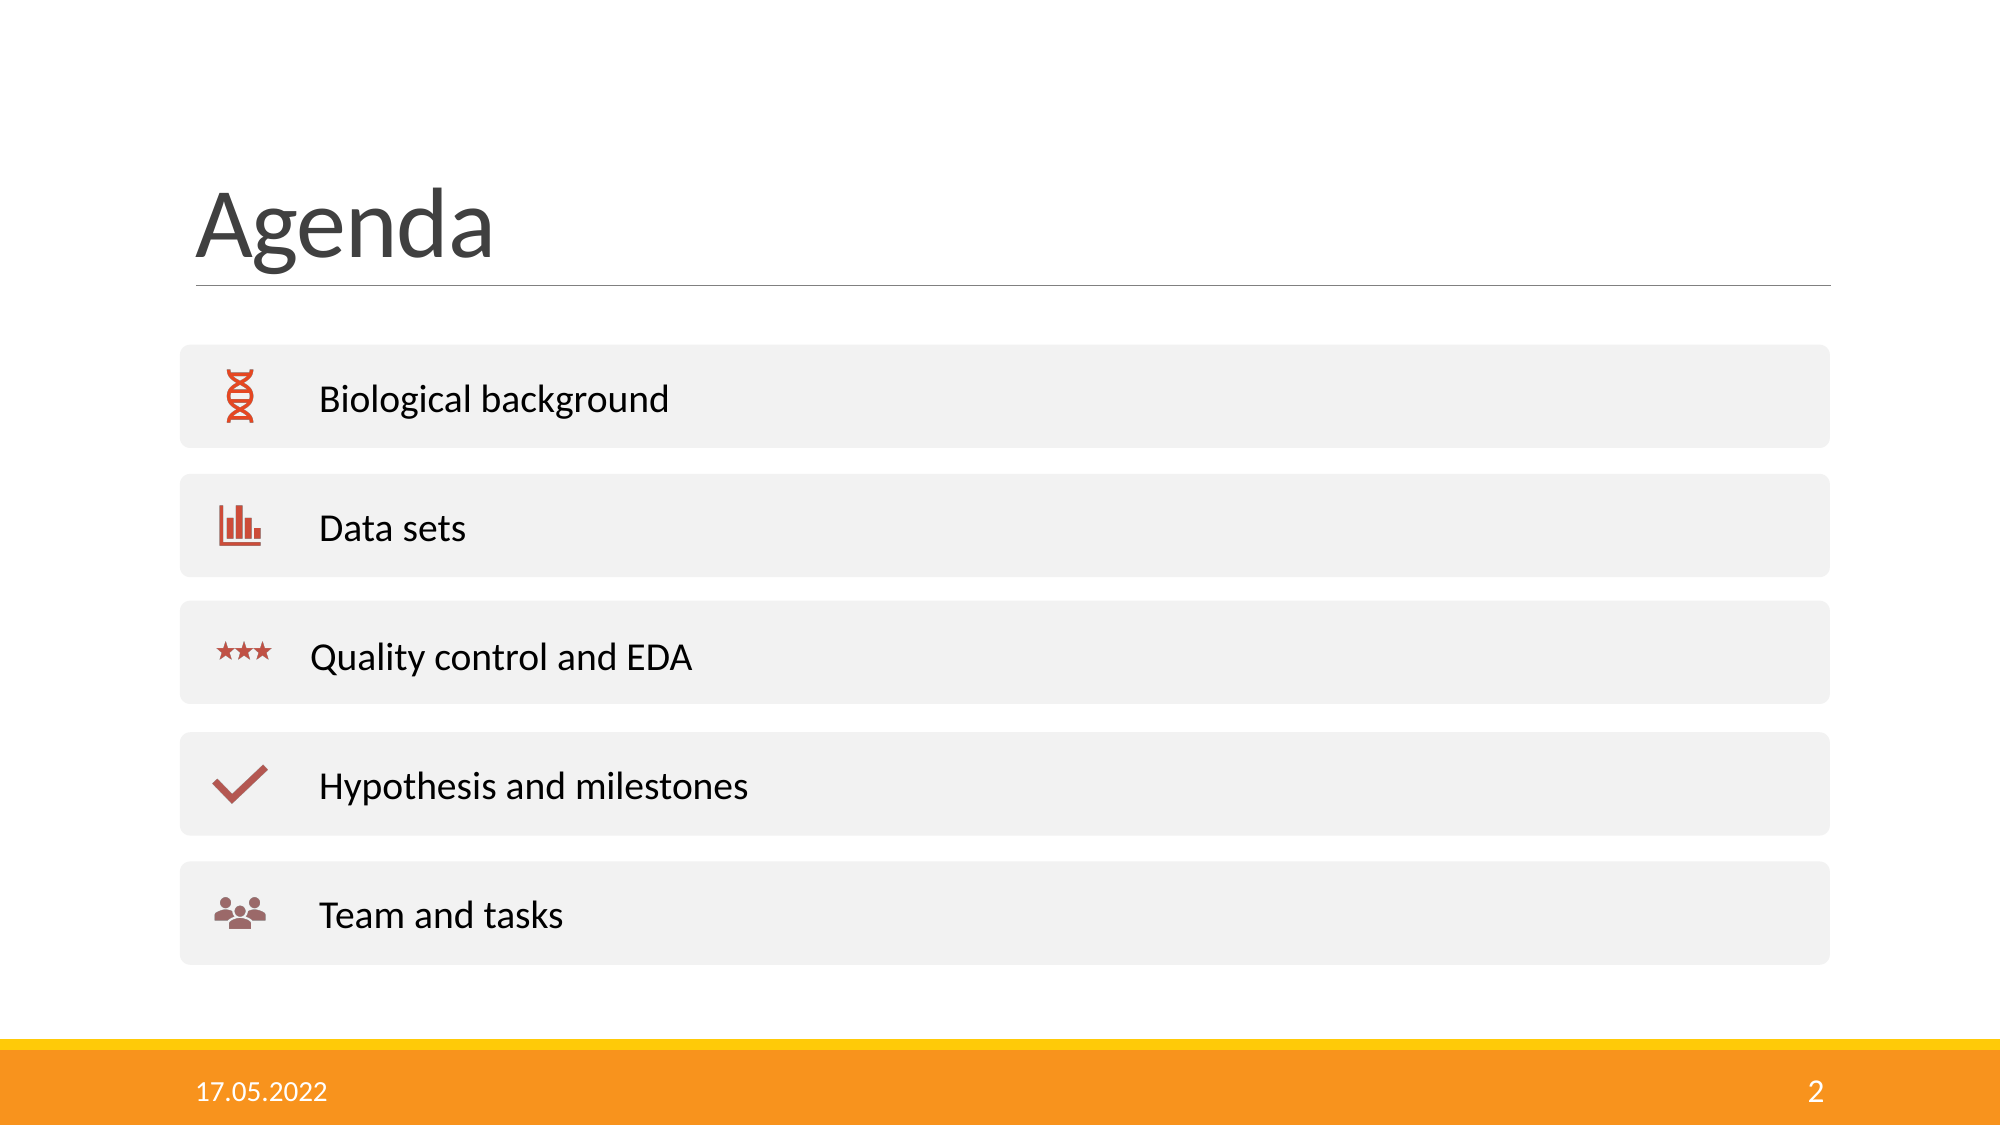

# Agenda
 Biological background
 Data sets
Quality control and EDA
 Hypothesis and milestones
 Team and tasks
17.05.2022

2